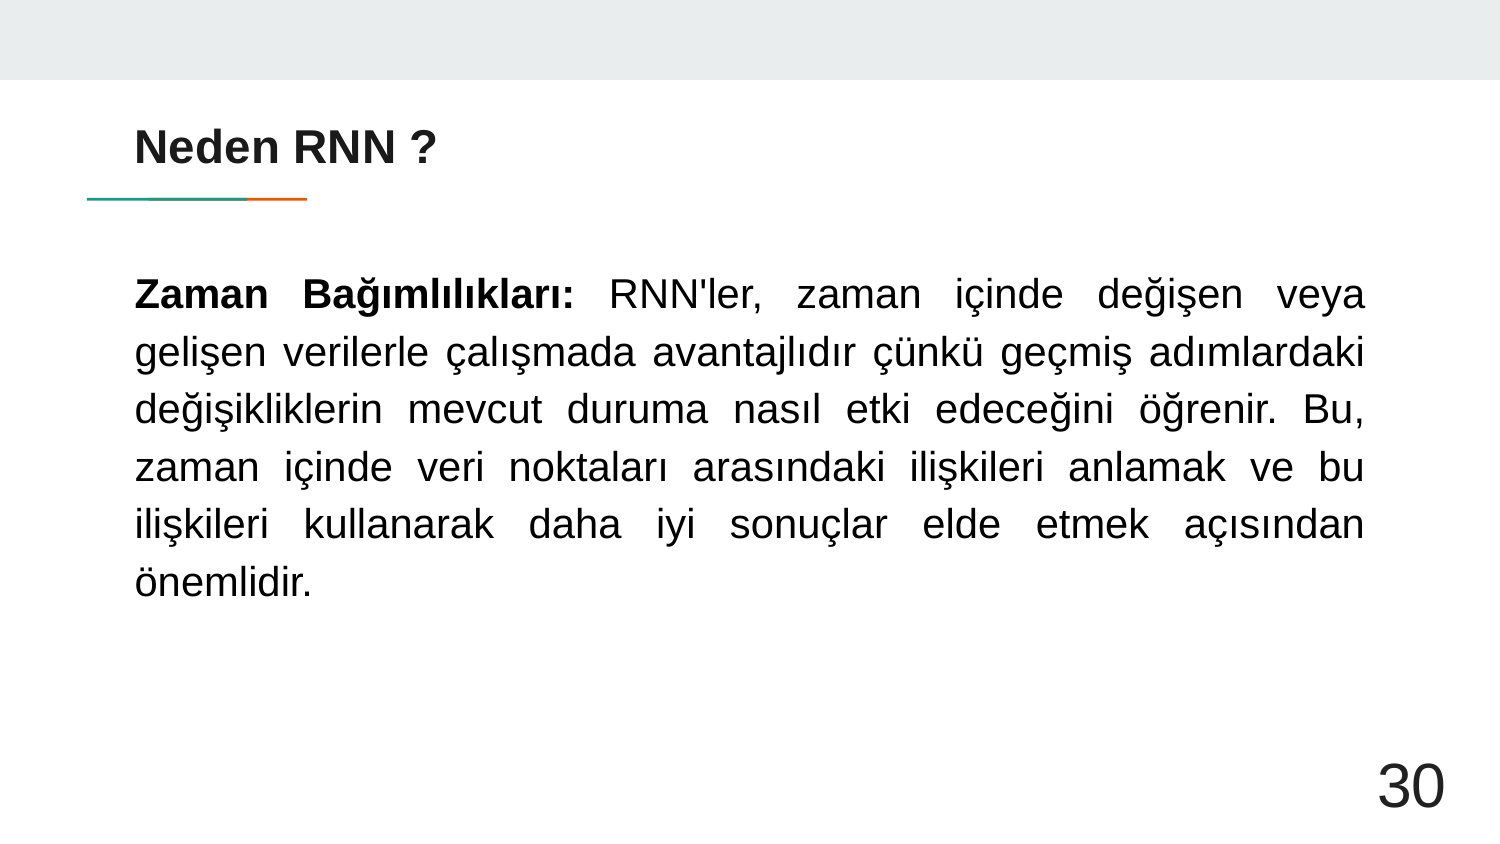

# Neden RNN ?
Zaman Bağımlılıkları: RNN'ler, zaman içinde değişen veya gelişen verilerle çalışmada avantajlıdır çünkü geçmiş adımlardaki değişikliklerin mevcut duruma nasıl etki edeceğini öğrenir. Bu, zaman içinde veri noktaları arasındaki ilişkileri anlamak ve bu ilişkileri kullanarak daha iyi sonuçlar elde etmek açısından önemlidir.
30